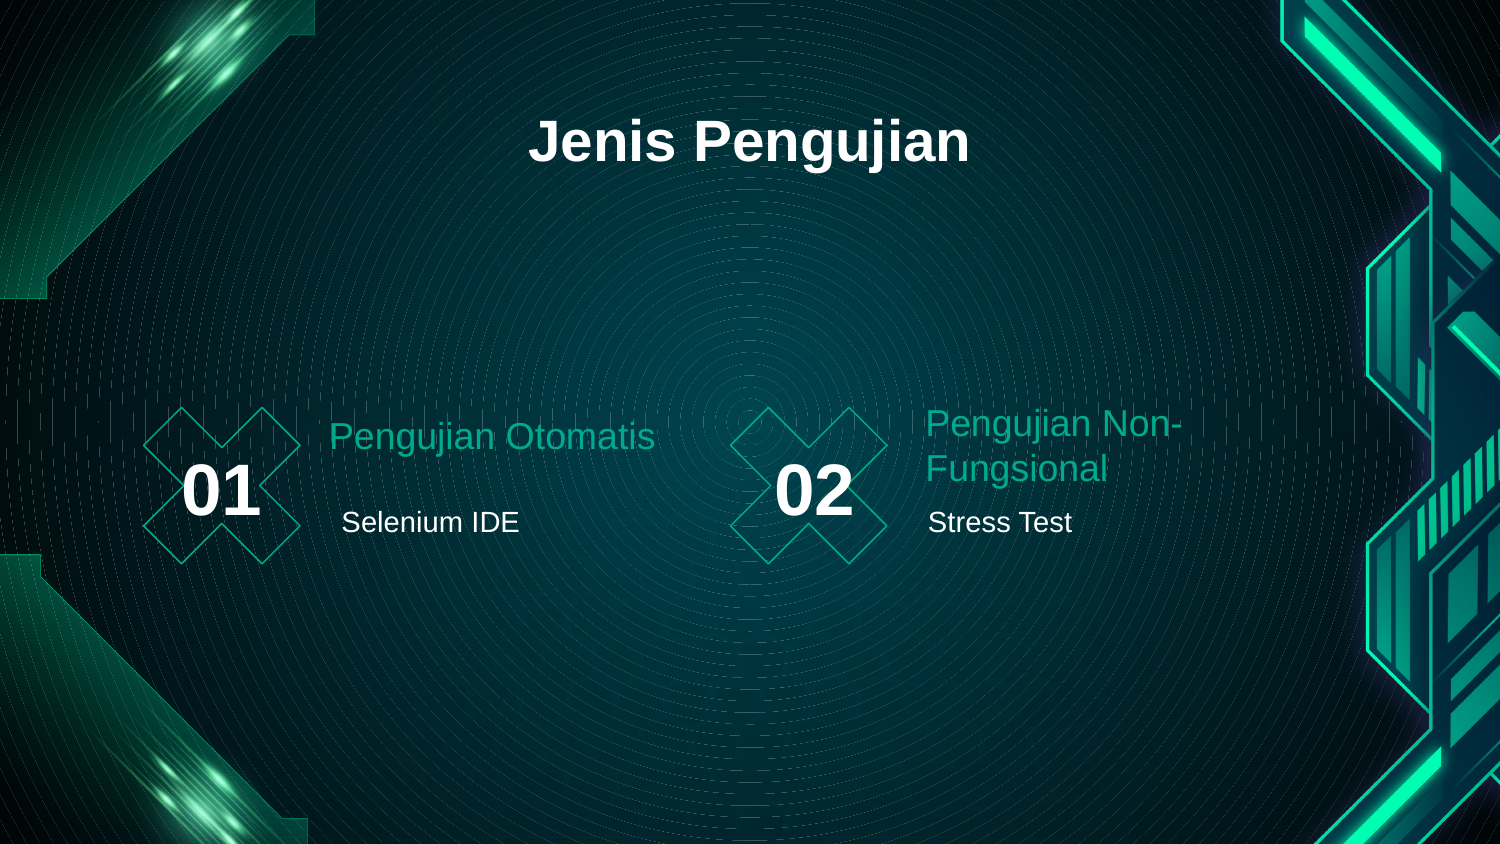

Jenis Pengujian

Pengujian Otomatis
Pengujian Non-Fungsional
# 01
02
Selenium IDE
Stress Test